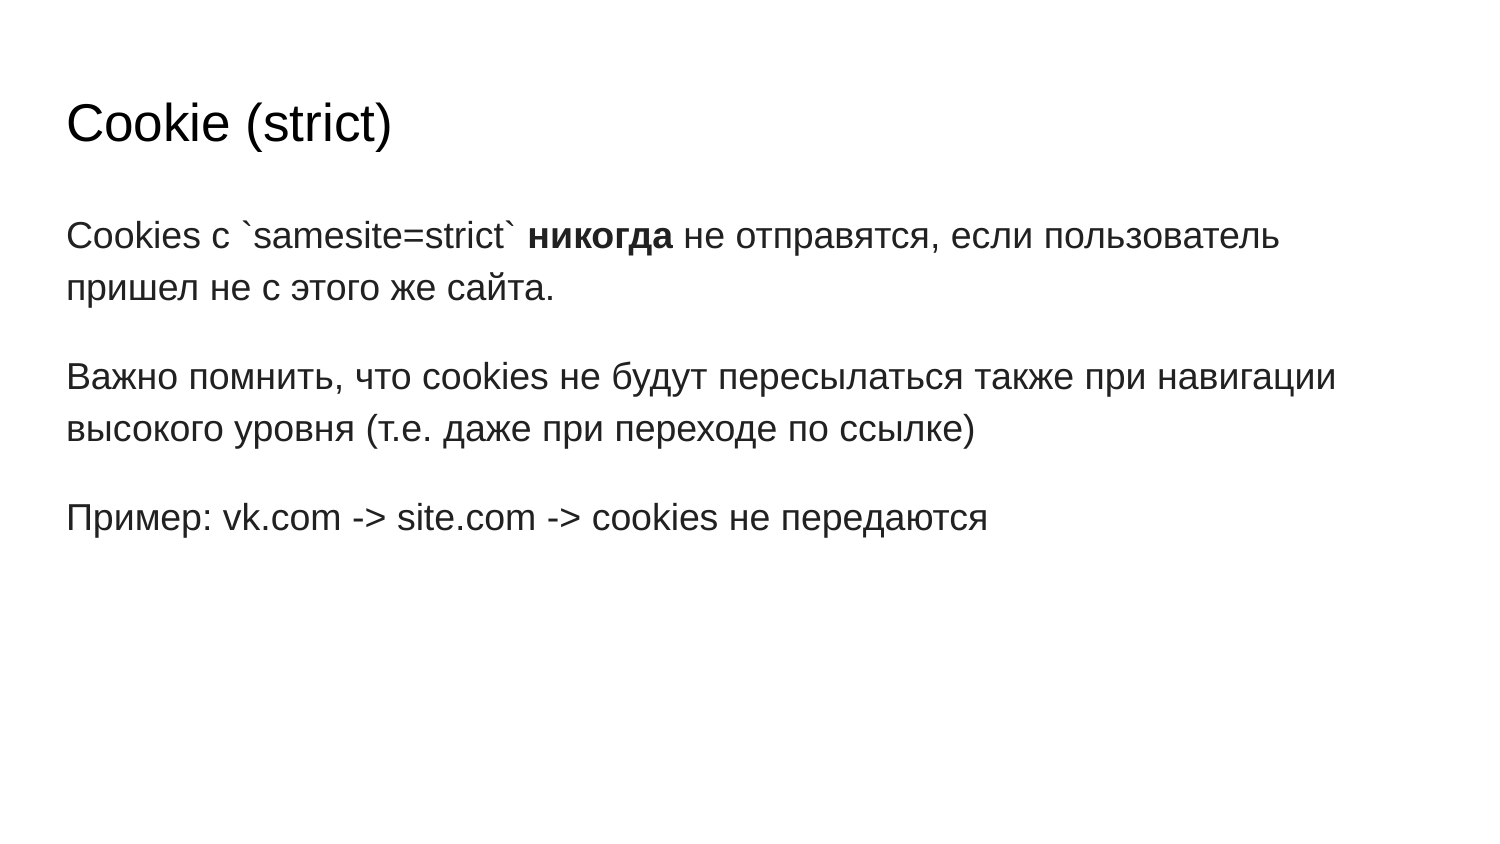

# Cookie (strict)
Cookies с `samesite=strict` никогда не отправятся, если пользователь пришел не с этого же сайта.
Важно помнить, что cookies не будут пересылаться также при навигации высокого уровня (т.е. даже при переходе по ссылке)
Пример: vk.com -> site.com -> cookies не передаются